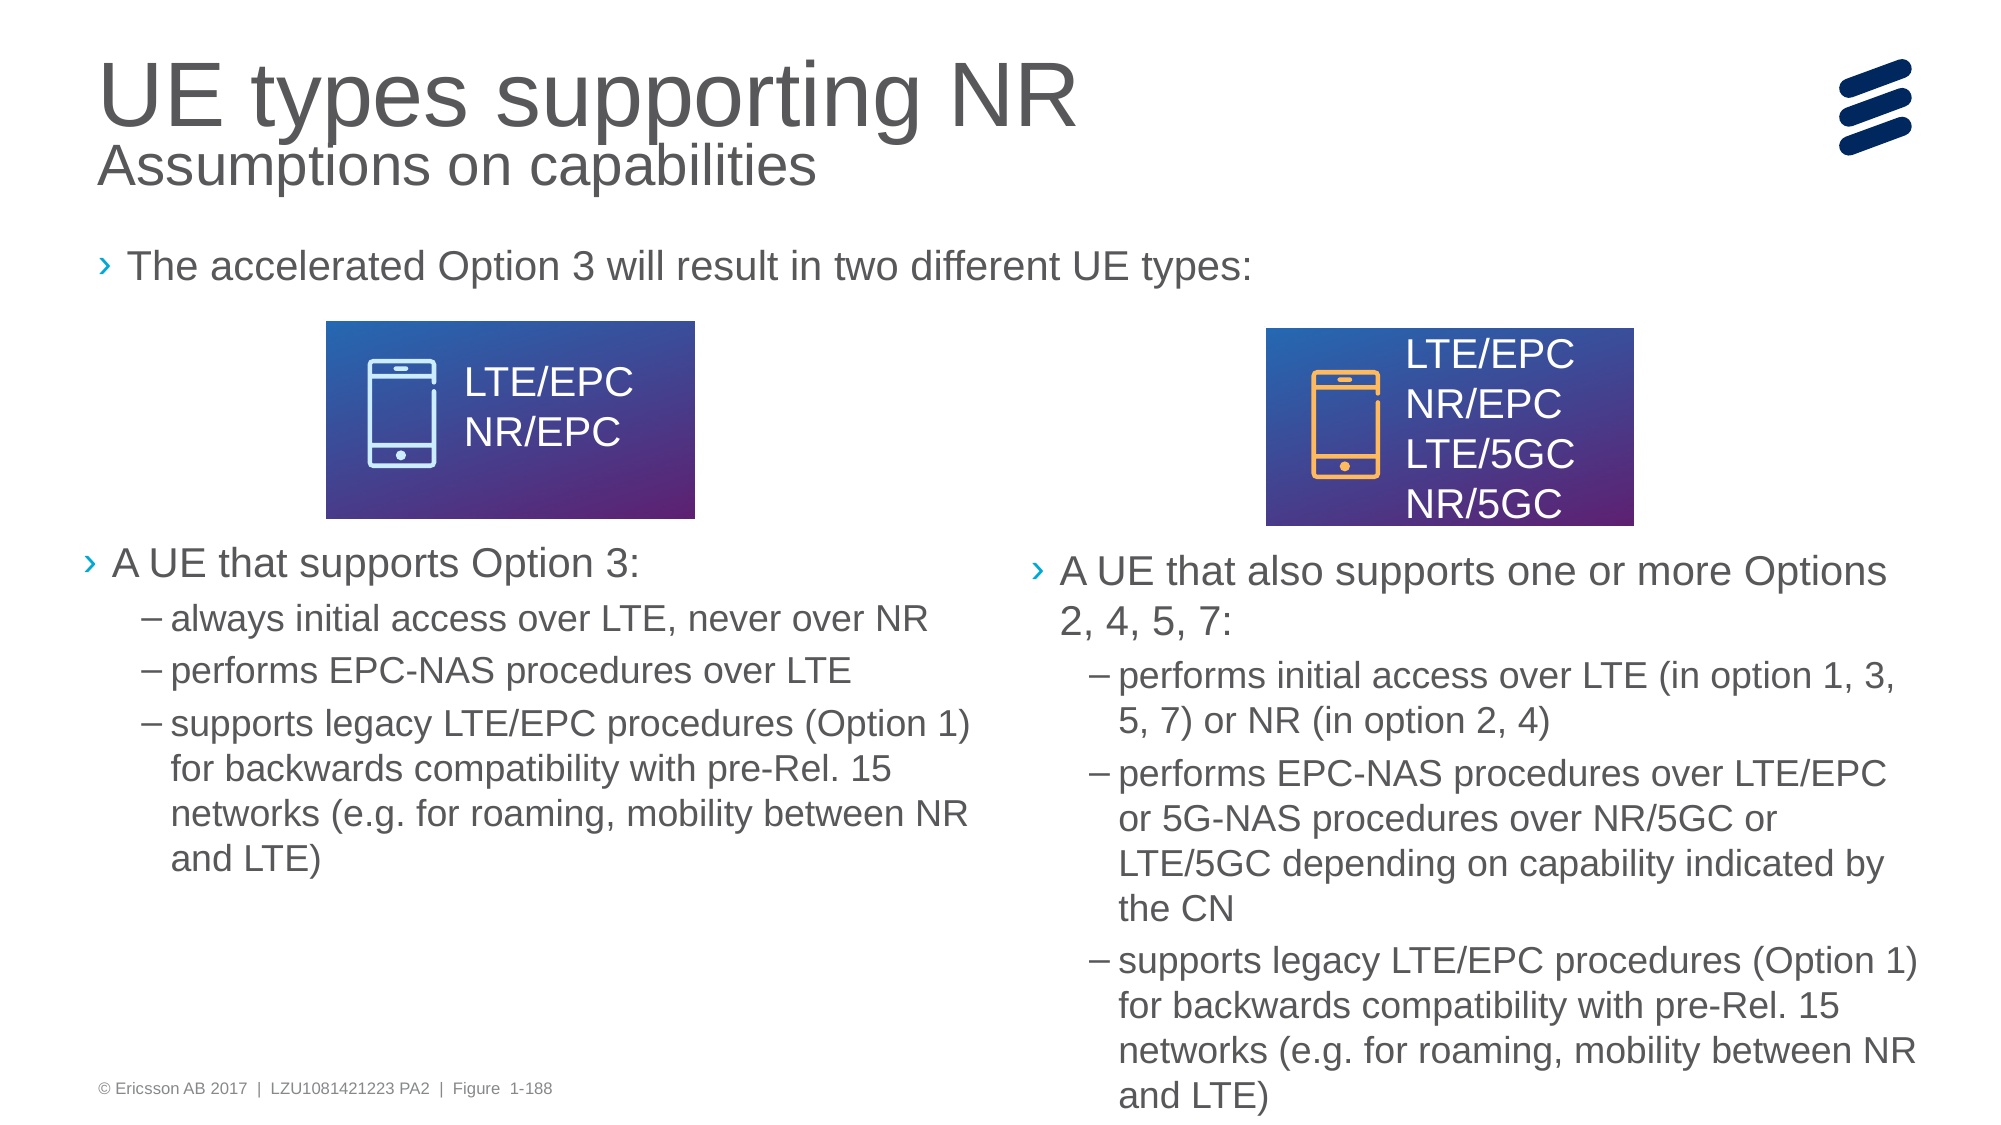

# UE types supporting NR Assumptions on capabilities
The accelerated Option 3 will result in two different UE types:

LTE/EPC
NR/EPC

LTE/EPC
NR/EPC
LTE/5GC
NR/5GC

A UE that supports Option 3:
always initial access over LTE, never over NR
performs EPC-NAS procedures over LTE
supports legacy LTE/EPC procedures (Option 1) for backwards compatibility with pre-Rel. 15 networks (e.g. for roaming, mobility between NR and LTE)

A UE that also supports one or more Options 2, 4, 5, 7:
performs initial access over LTE (in option 1, 3, 5, 7) or NR (in option 2, 4)
performs EPC-NAS procedures over LTE/EPC or 5G-NAS procedures over NR/5GC or LTE/5GC depending on capability indicated by the CN
supports legacy LTE/EPC procedures (Option 1) for backwards compatibility with pre-Rel. 15 networks (e.g. for roaming, mobility between NR and LTE)